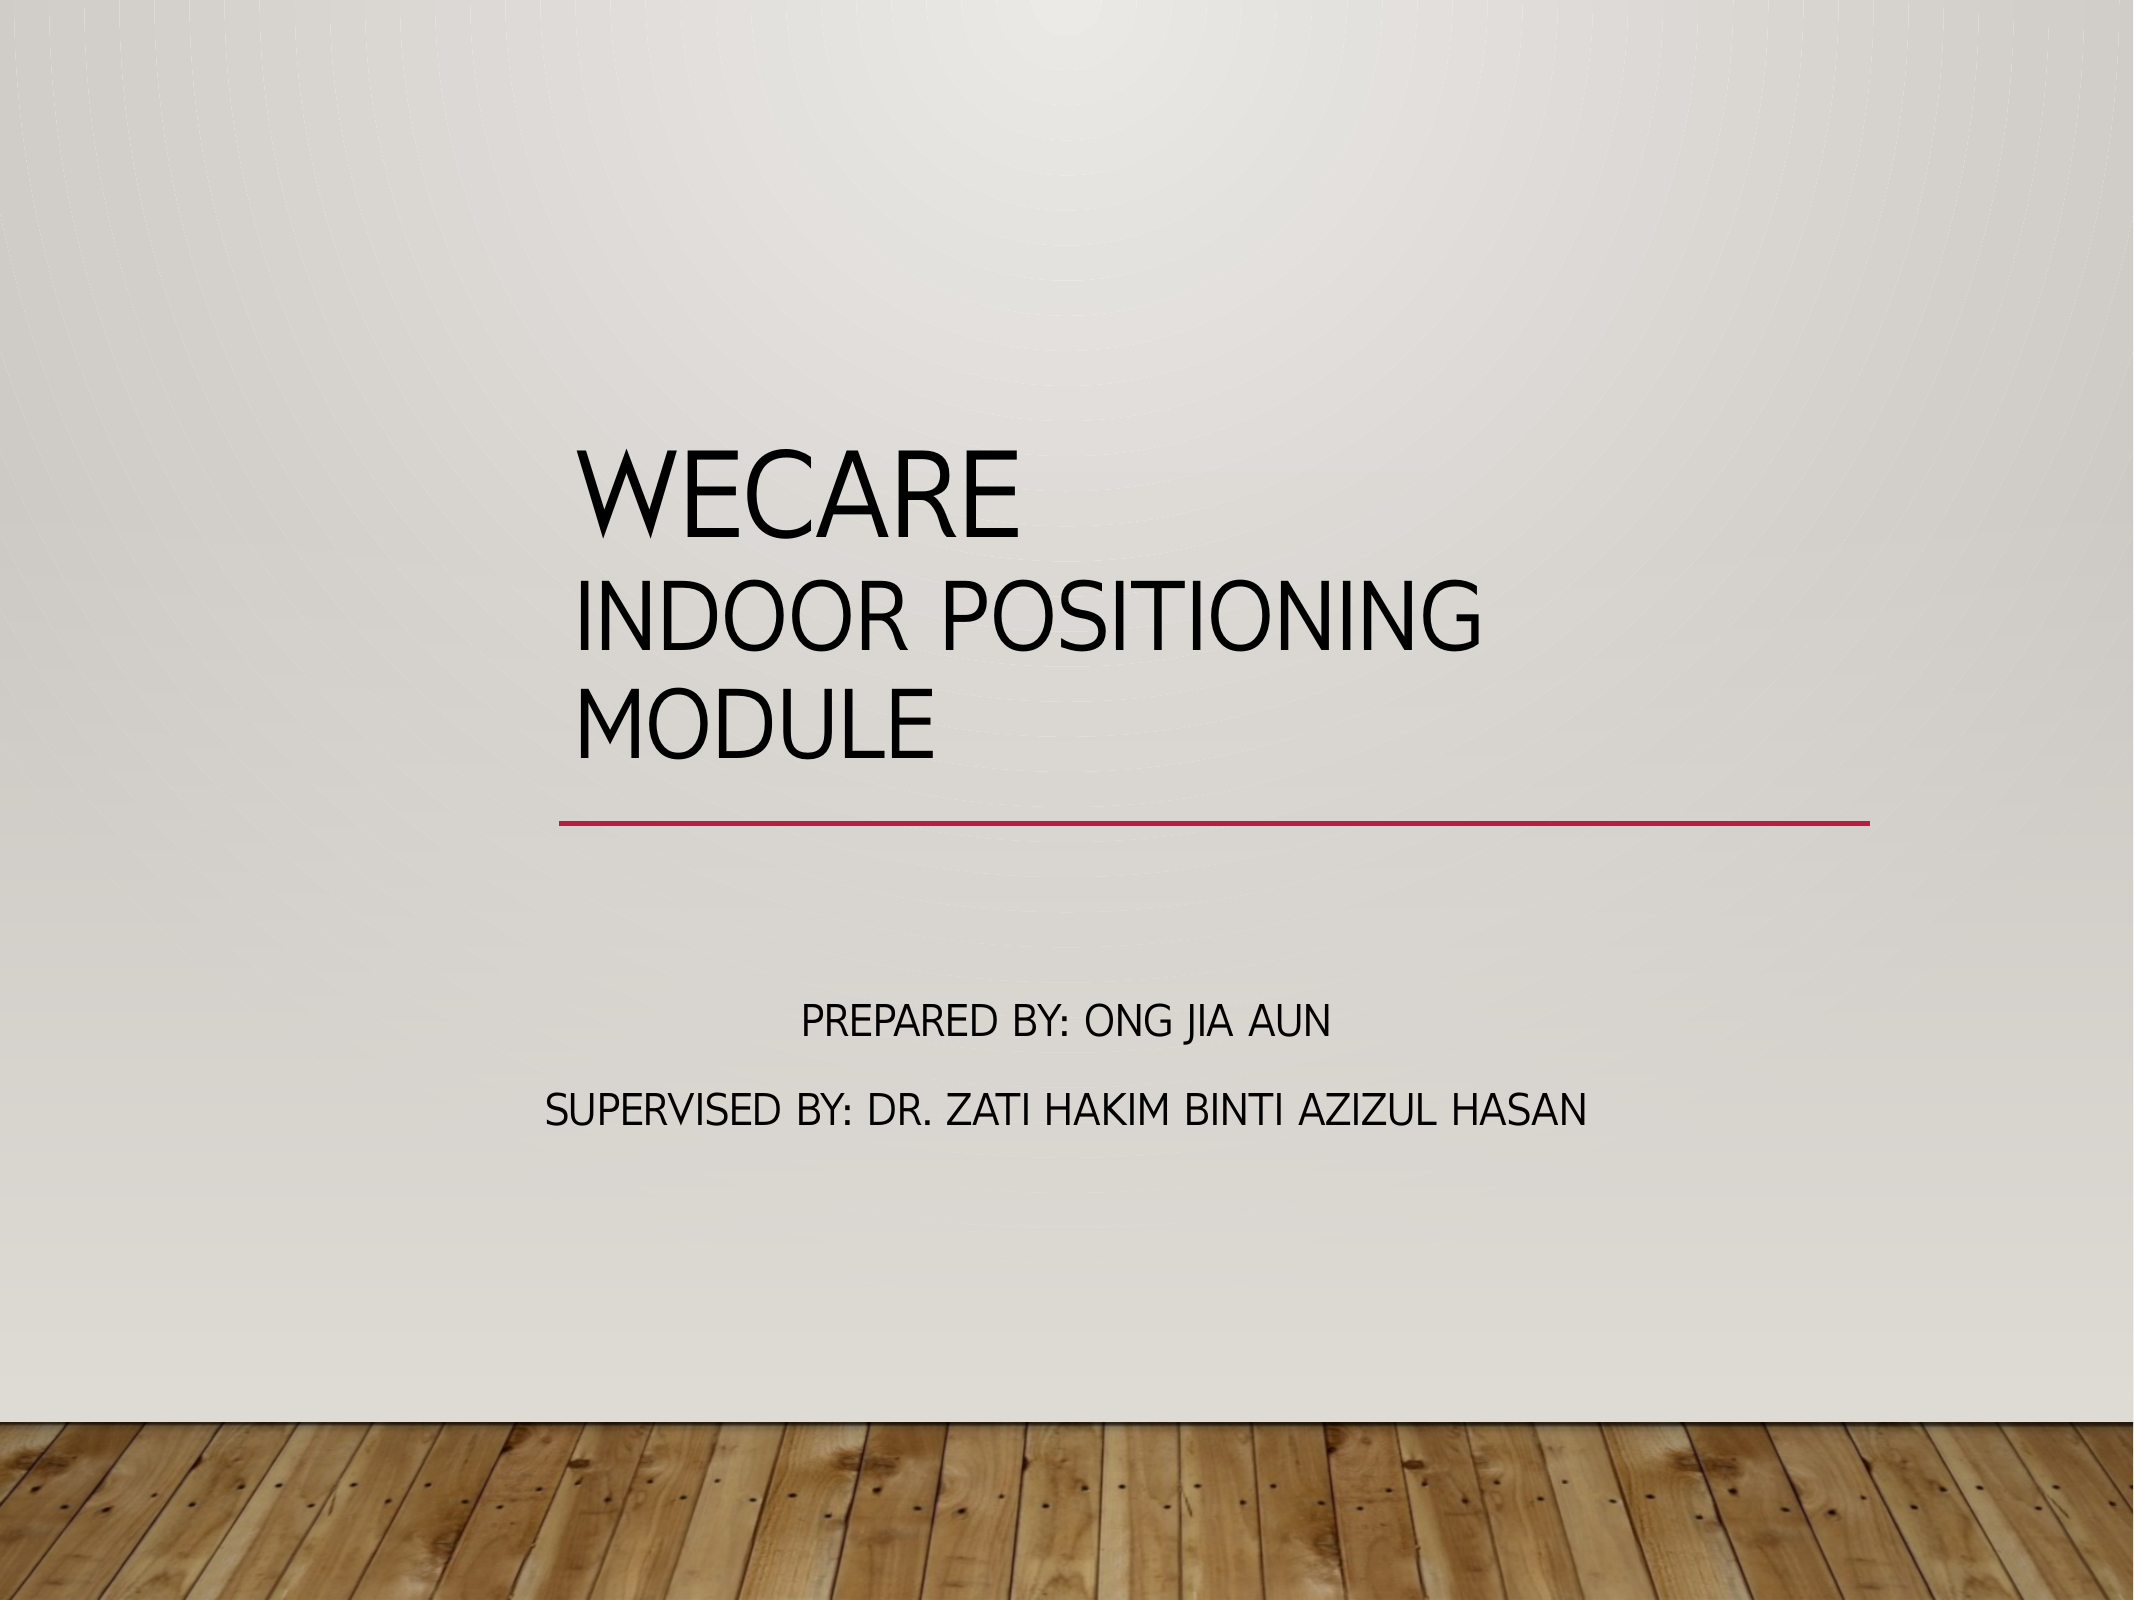

# WeCare Indoor Positioning Module
Prepared by: Ong Jia Aun
Supervised by: Dr. Zati HAKIM BINTI AZIZUL HASAn